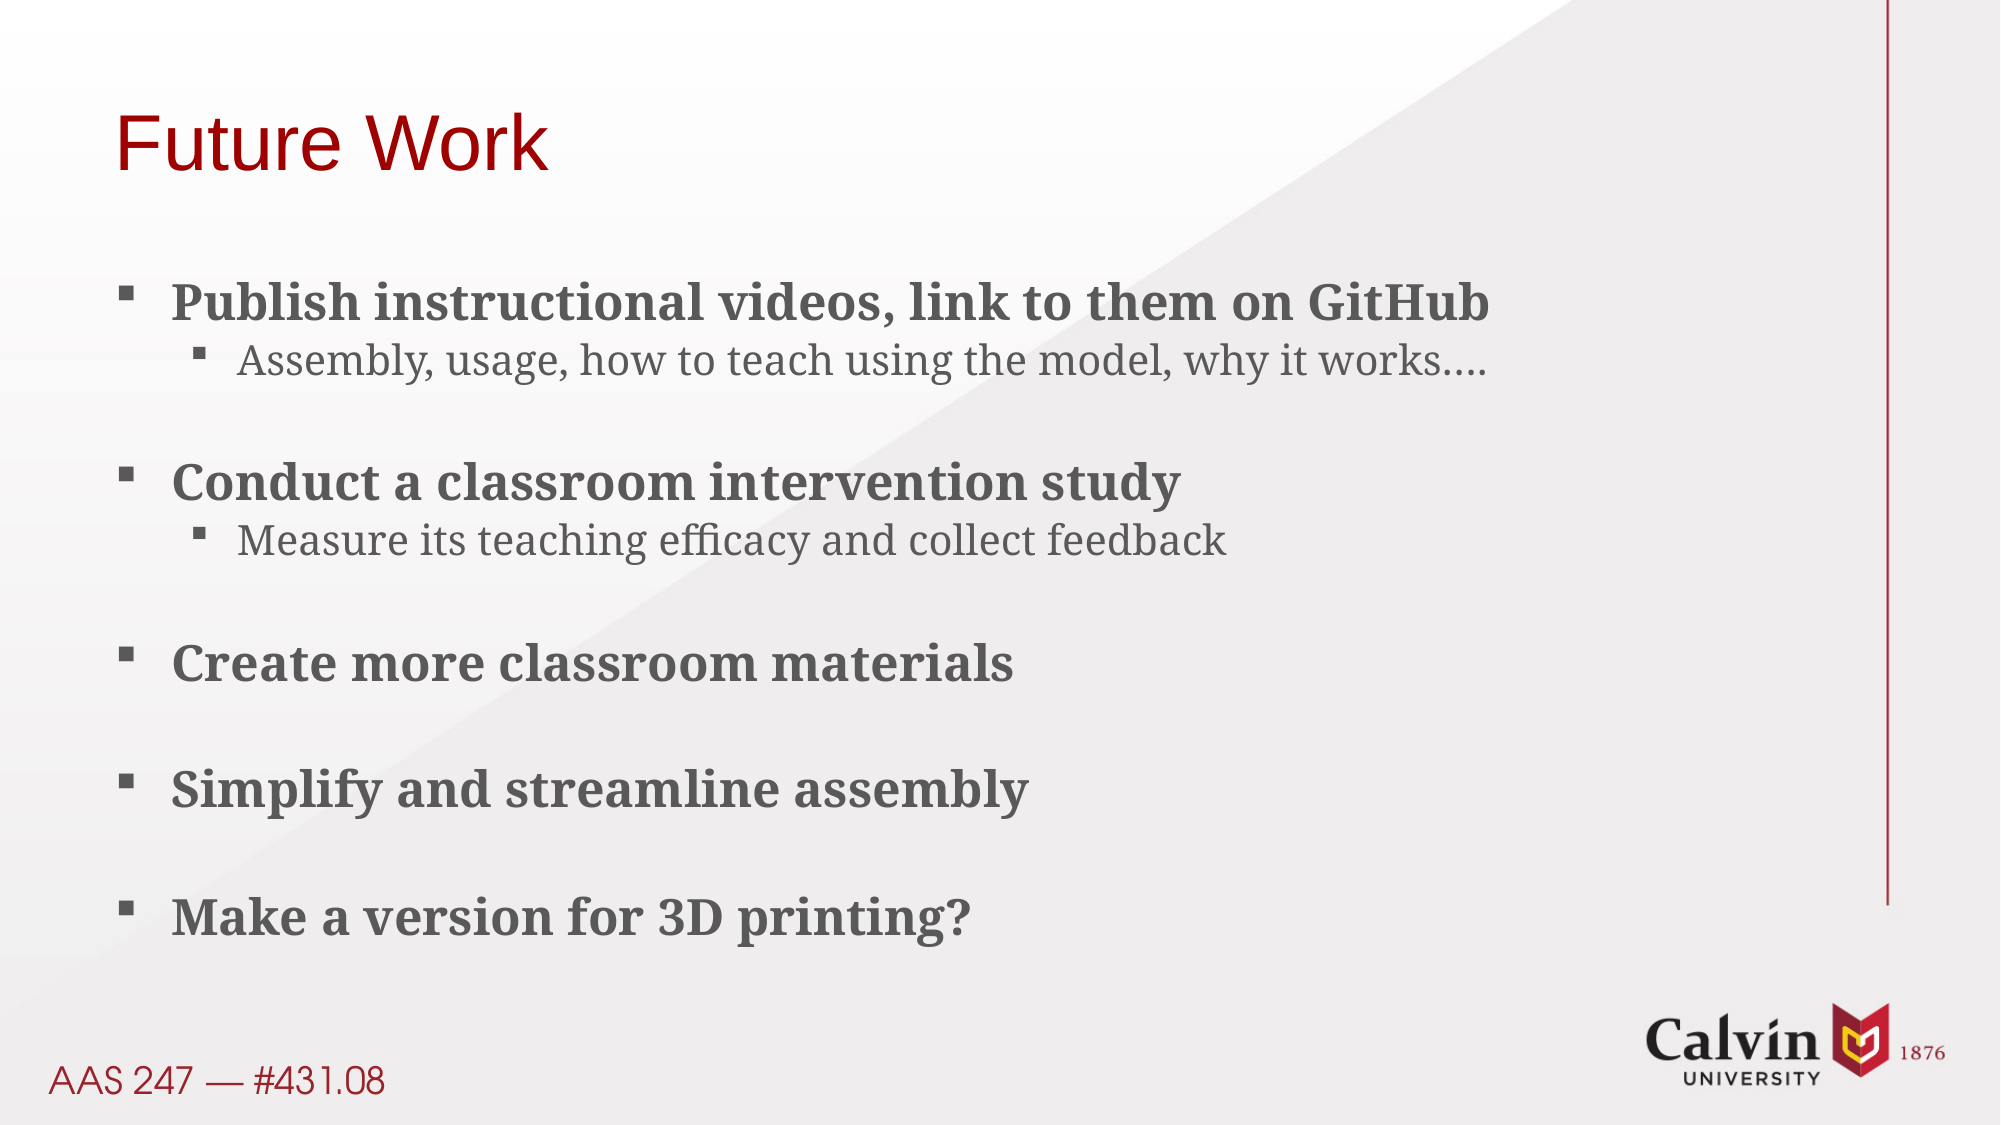

# Future Work
Publish instructional videos, link to them on GitHub
Assembly, usage, how to teach using the model, why it works….

Conduct a classroom intervention study
Measure its teaching efficacy and collect feedback

Create more classroom materials

Simplify and streamline assembly

Make a version for 3D printing?
AAS 247 — #431.08